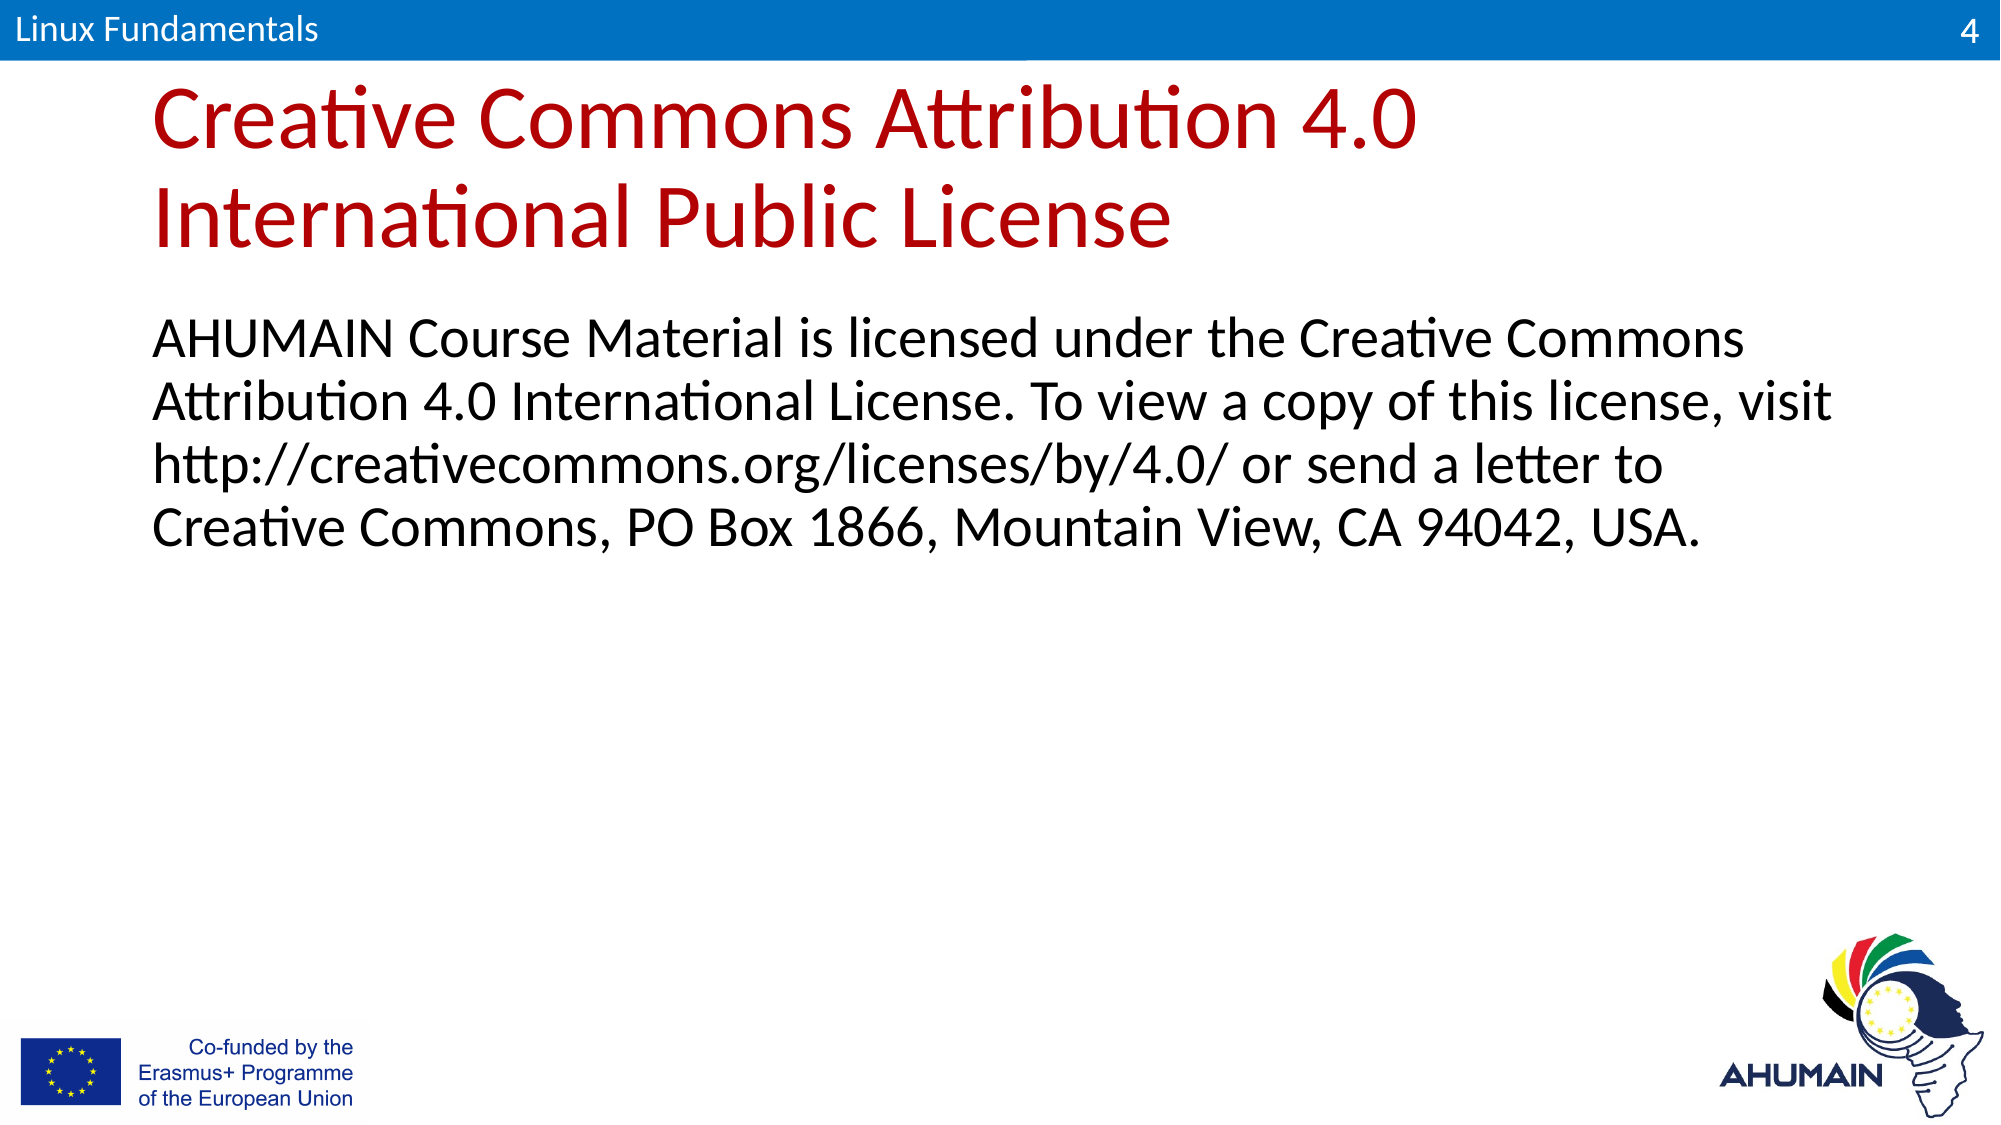

Linux Fundamentals
4
# Creative Commons Attribution 4.0 International Public License
AHUMAIN Course Material is licensed under the Creative Commons Attribution 4.0 International License. To view a copy of this license, visit http://creativecommons.org/licenses/by/4.0/ or send a letter to Creative Commons, PO Box 1866, Mountain View, CA 94042, USA.